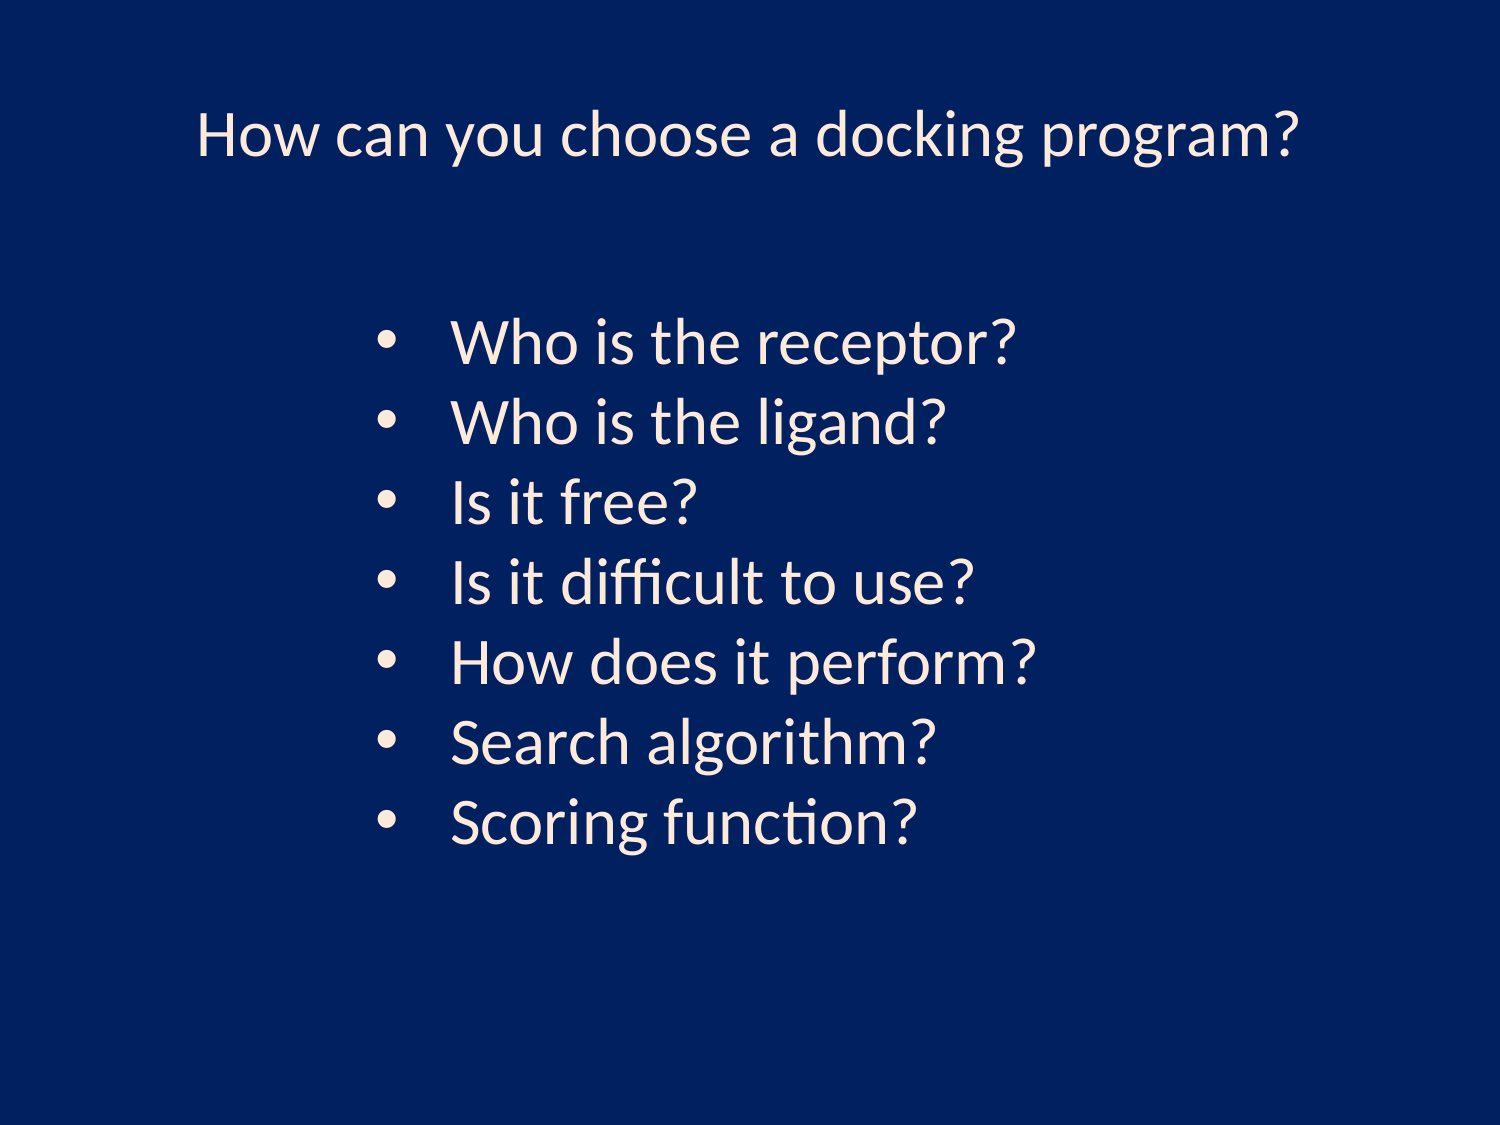

How can you choose a docking program?
Who is the receptor?
Who is the ligand?
Is it free?
Is it difficult to use?
How does it perform?
Search algorithm?
Scoring function?